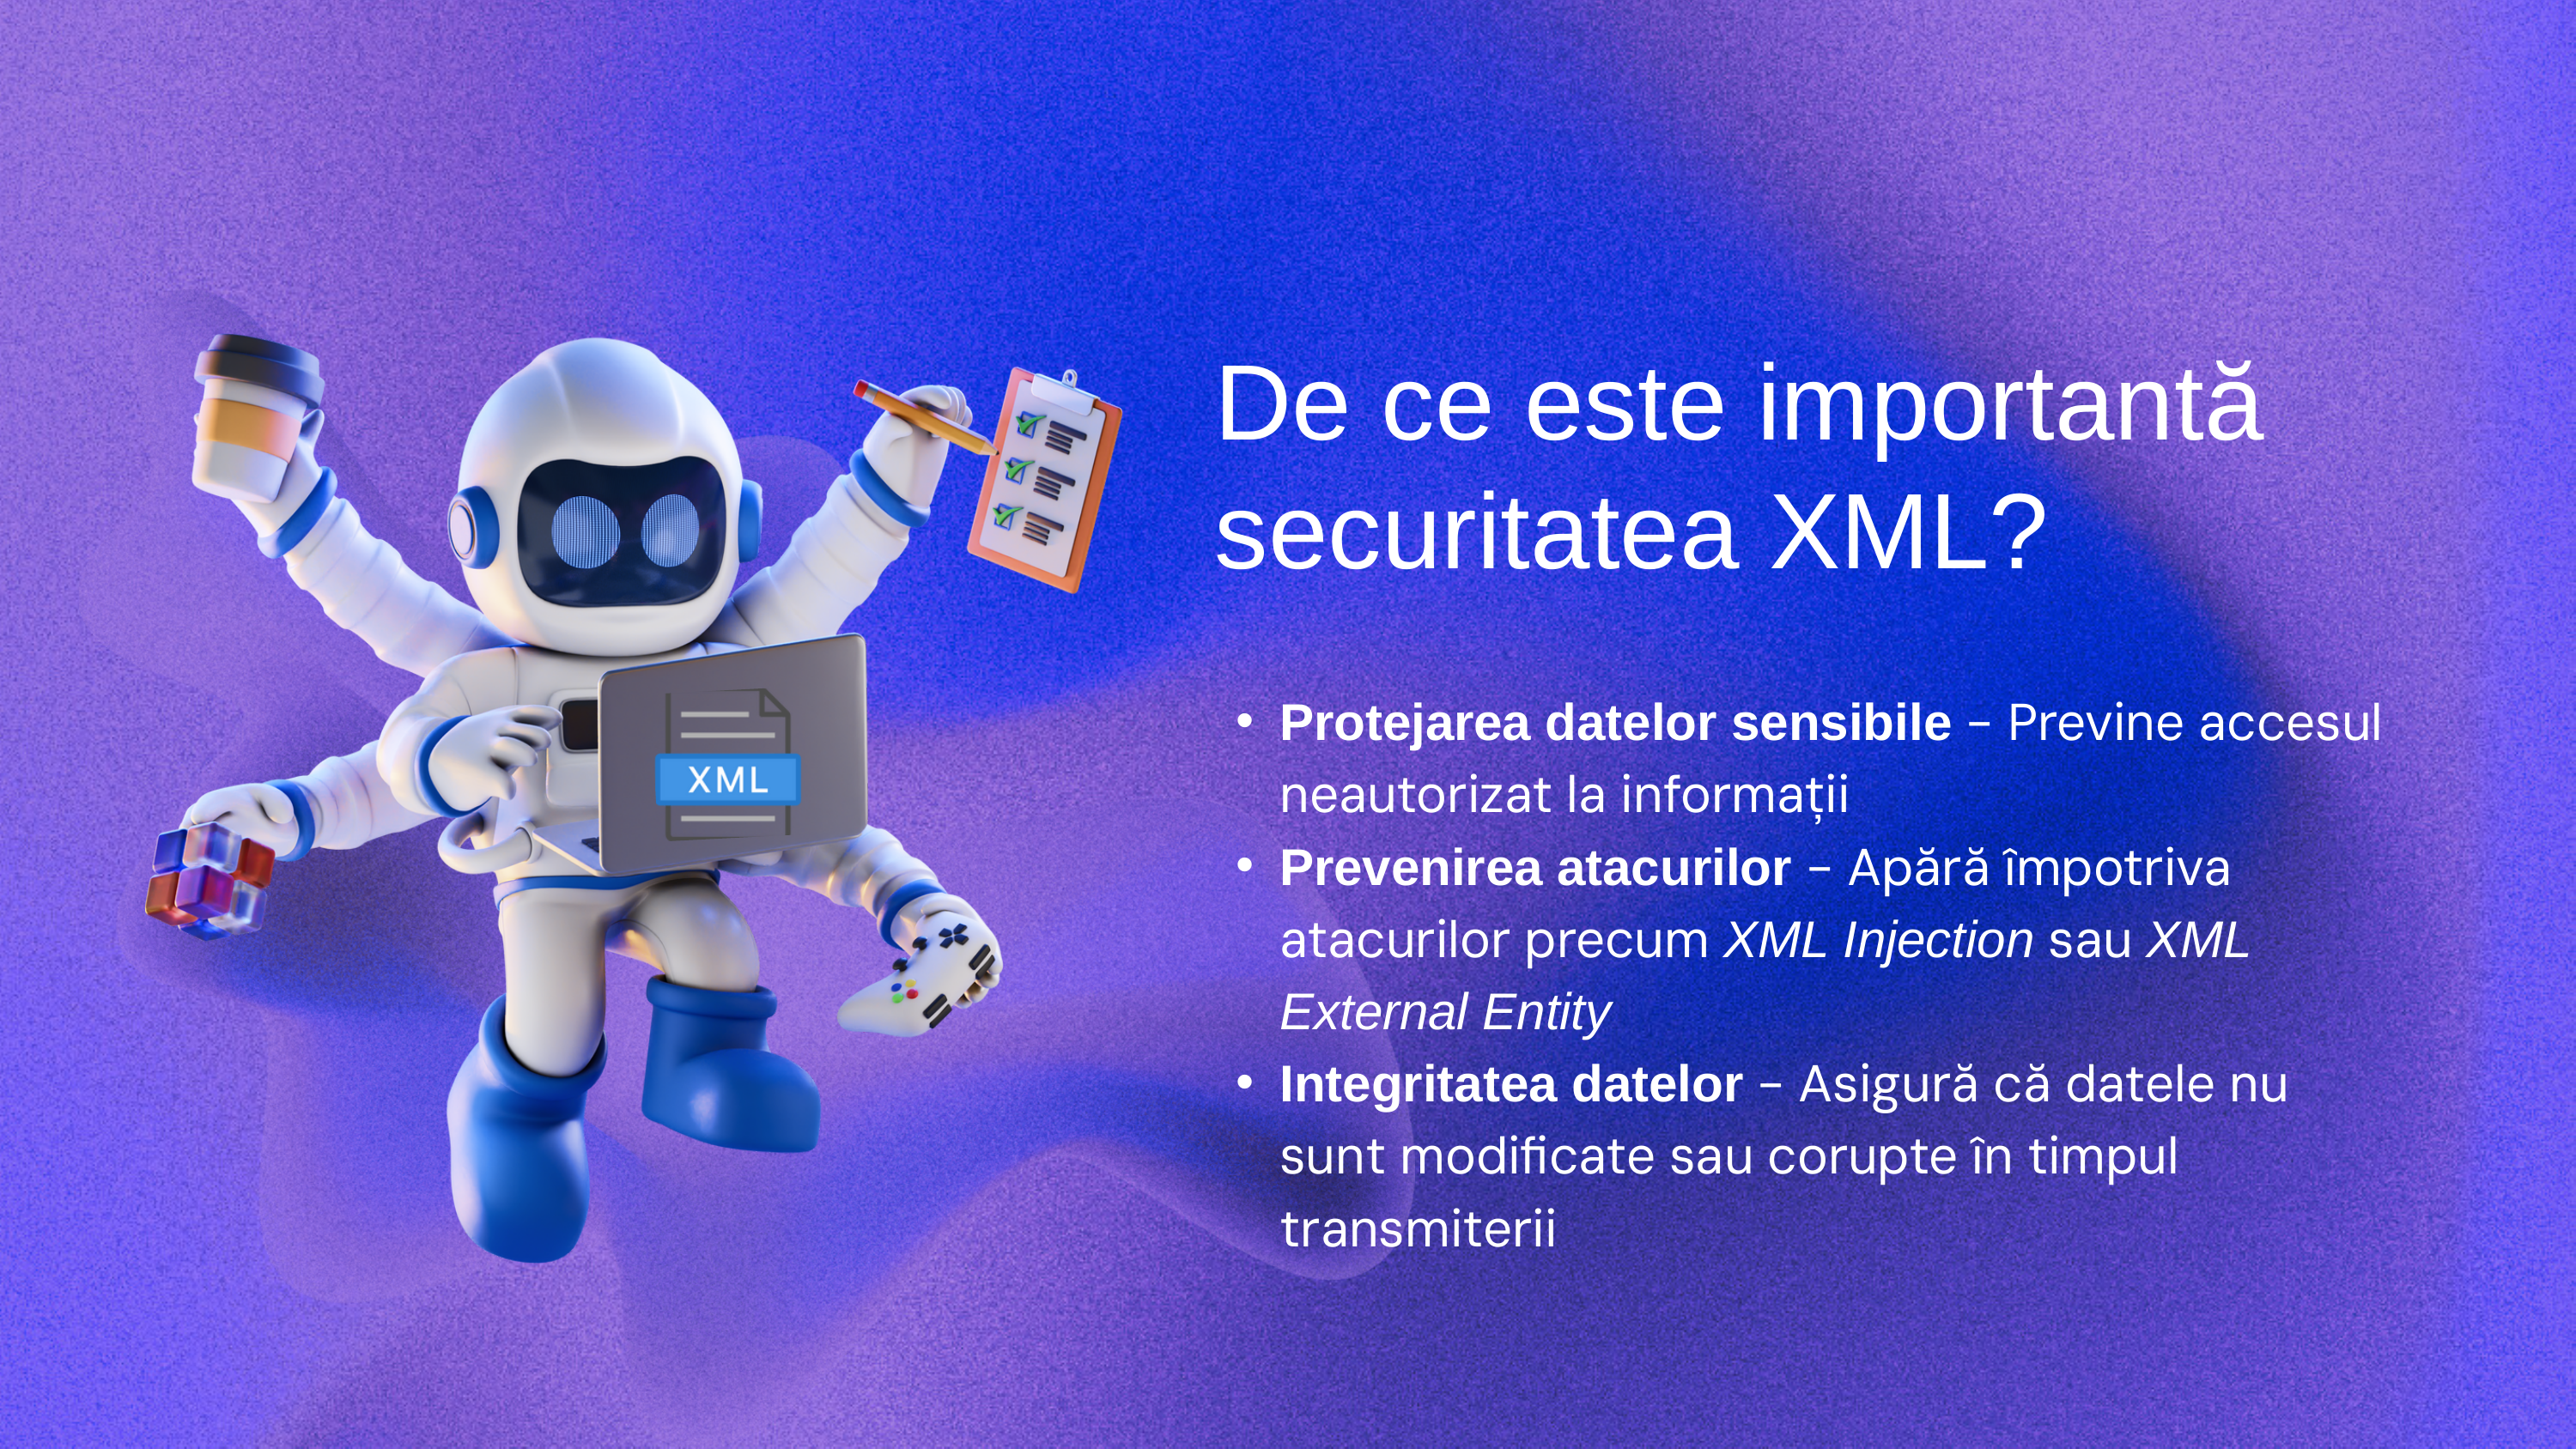

De ce este importantă securitatea XML?

Protejarea datelor sensibile - Previne accesul neautorizat la informații
Prevenirea atacurilor - Apără împotriva atacurilor precum XML Injection sau XML External Entity
Integritatea datelor - Asigură că datele nu sunt modificate sau corupte în timpul transmiterii